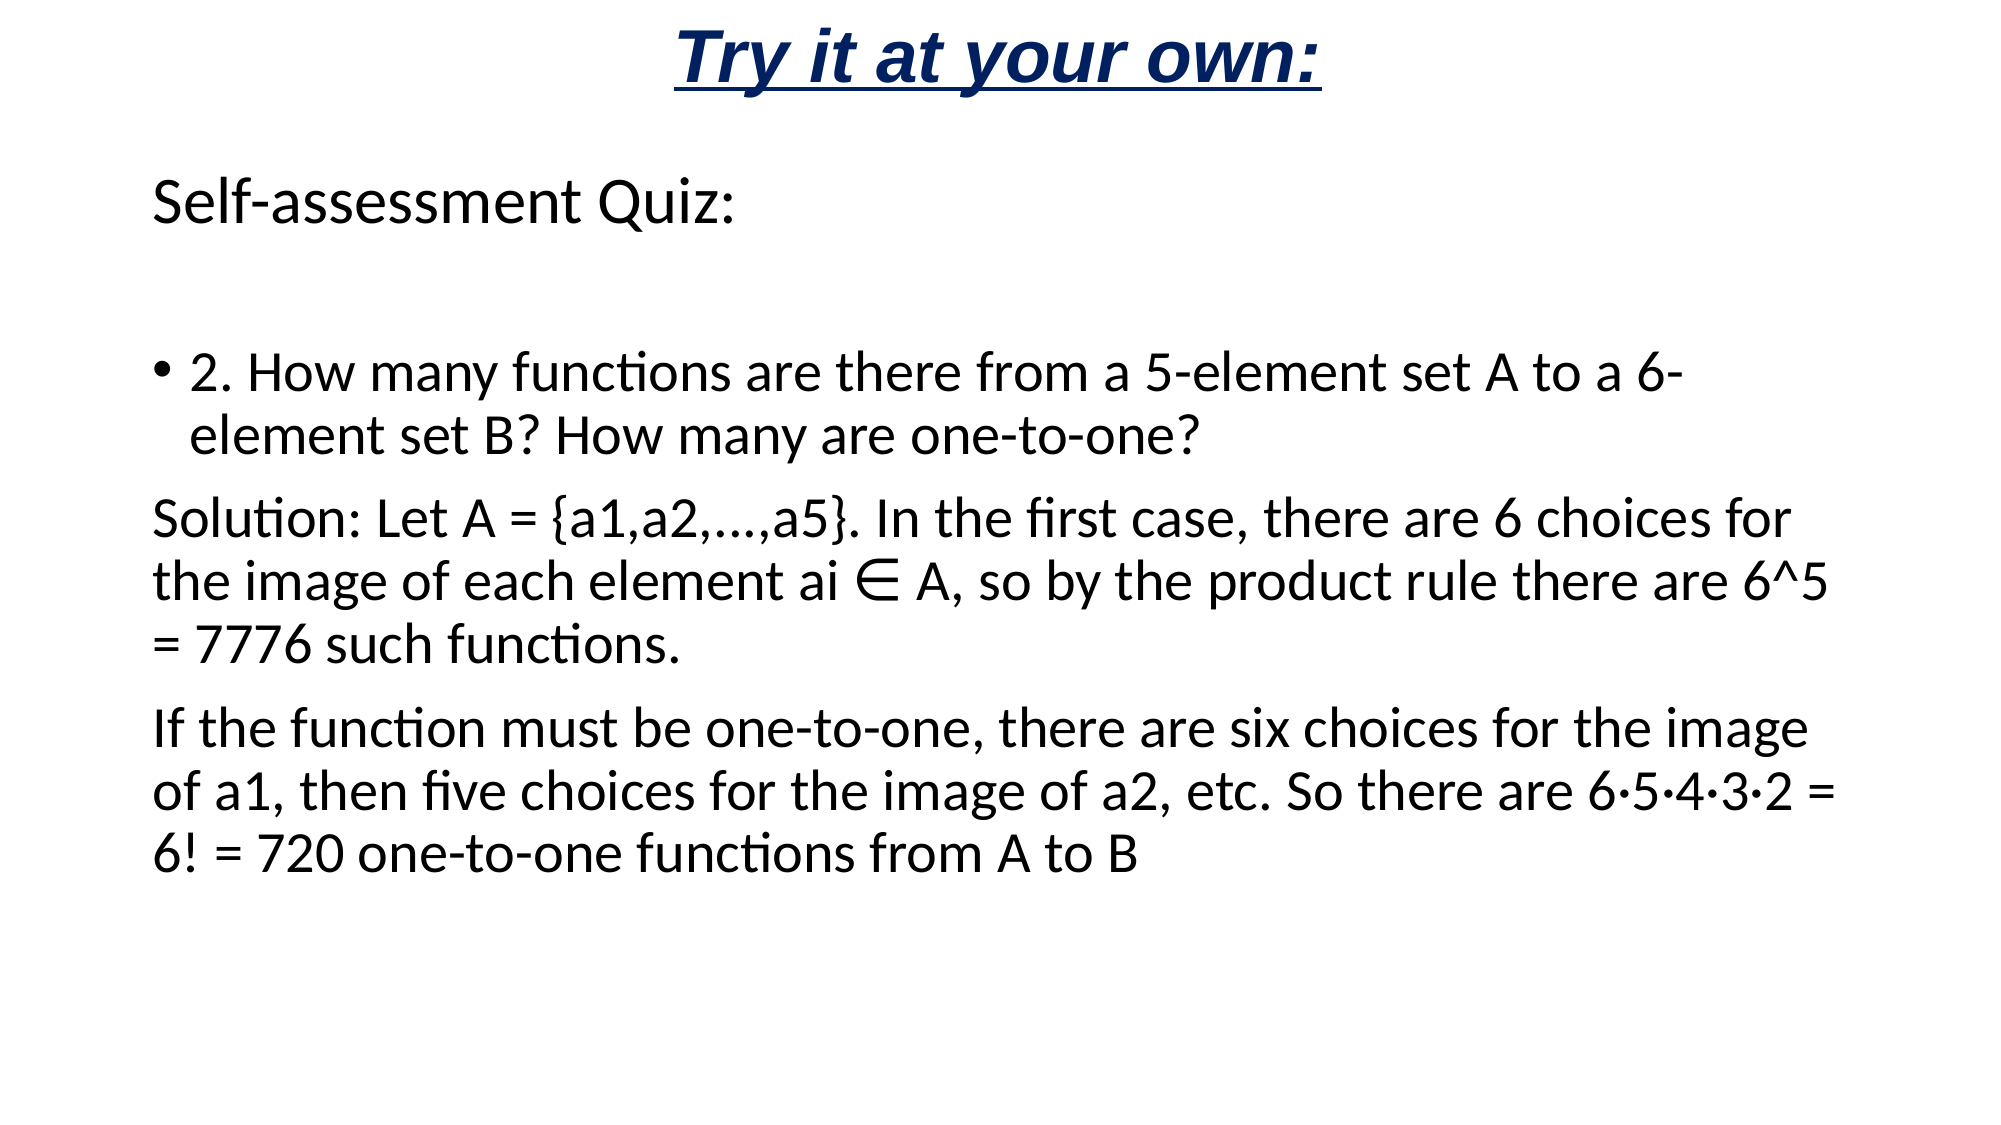

Try it at your own:
# Self-assessment Quiz:
2. How many functions are there from a 5-element set A to a 6-element set B? How many are one-to-one?
Solution: Let A = {a1,a2,...,a5}. In the ﬁrst case, there are 6 choices for the image of each element ai ∈ A, so by the product rule there are 6^5 = 7776 such functions.
If the function must be one-to-one, there are six choices for the image of a1, then ﬁve choices for the image of a2, etc. So there are 6·5·4·3·2 = 6! = 720 one-to-one functions from A to B